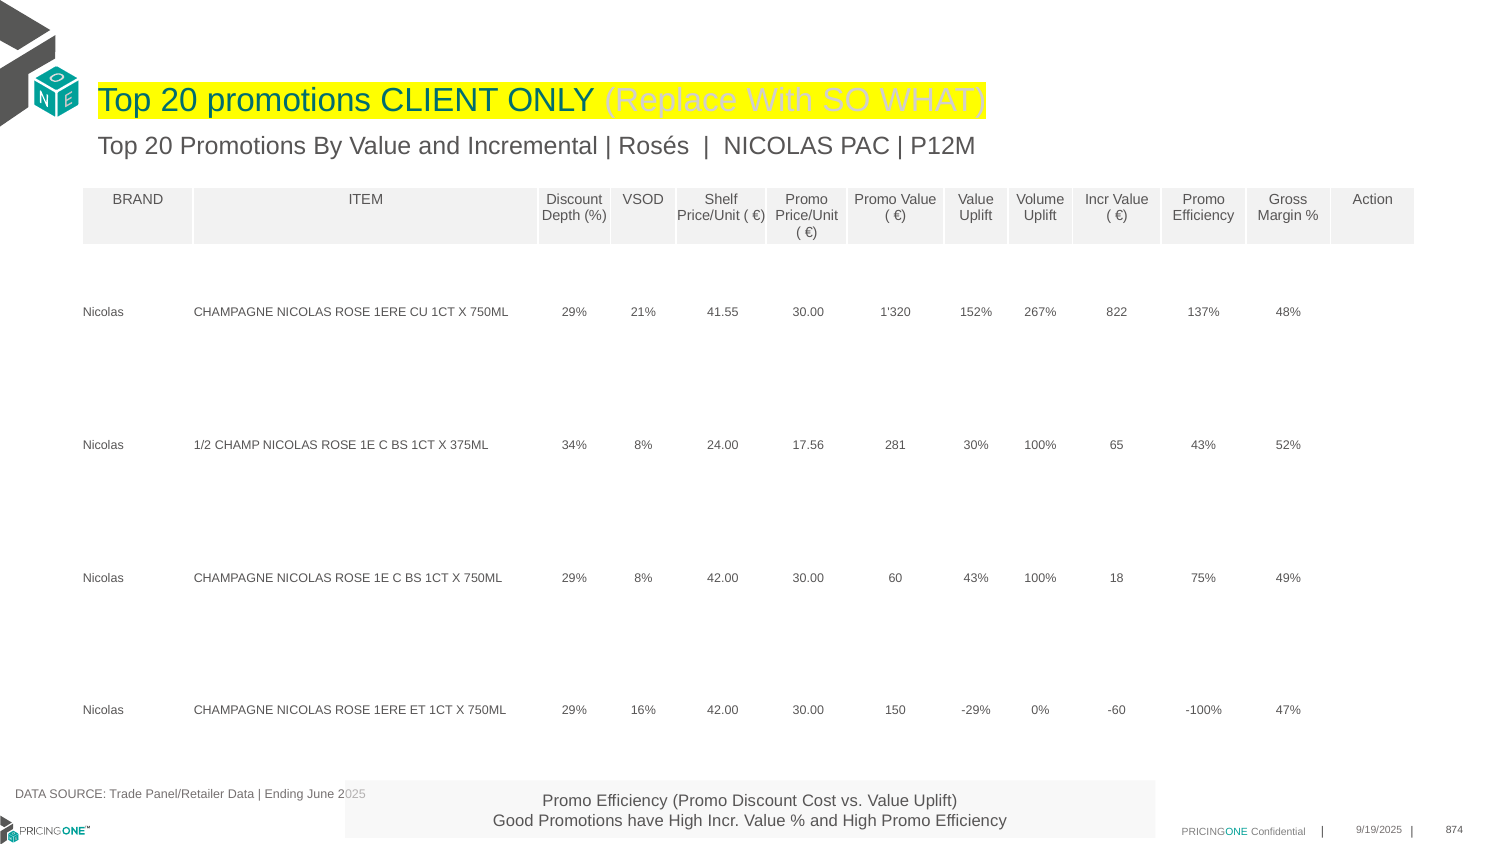

# Top 20 promotions CLIENT ONLY (Replace With SO WHAT)
Top 20 Promotions By Value and Incremental | Rosés  |  NICOLAS PAC | P12M
| BRAND | ITEM | Discount Depth (%) | VSOD | Shelf Price/Unit ( €) | Promo Price/Unit ( €) | Promo Value ( €) | Value Uplift | Volume Uplift | Incr Value ( €) | Promo Efficiency | Gross Margin % | Action |
| --- | --- | --- | --- | --- | --- | --- | --- | --- | --- | --- | --- | --- |
| Nicolas | CHAMPAGNE NICOLAS ROSE 1ERE CU 1CT X 750ML | 29% | 21% | 41.55 | 30.00 | 1'320 | 152% | 267% | 822 | 137% | 48% |  |
| Nicolas | 1/2 CHAMP NICOLAS ROSE 1E C BS 1CT X 375ML | 34% | 8% | 24.00 | 17.56 | 281 | 30% | 100% | 65 | 43% | 52% |  |
| Nicolas | CHAMPAGNE NICOLAS ROSE 1E C BS 1CT X 750ML | 29% | 8% | 42.00 | 30.00 | 60 | 43% | 100% | 18 | 75% | 49% |  |
| Nicolas | CHAMPAGNE NICOLAS ROSE 1ERE ET 1CT X 750ML | 29% | 16% | 42.00 | 30.00 | 150 | -29% | 0% | -60 | -100% | 47% |  |
DATA SOURCE: Trade Panel/Retailer Data | Ending June 2025
Promo Efficiency (Promo Discount Cost vs. Value Uplift)
Good Promotions have High Incr. Value % and High Promo Efficiency

9/19/2025
874